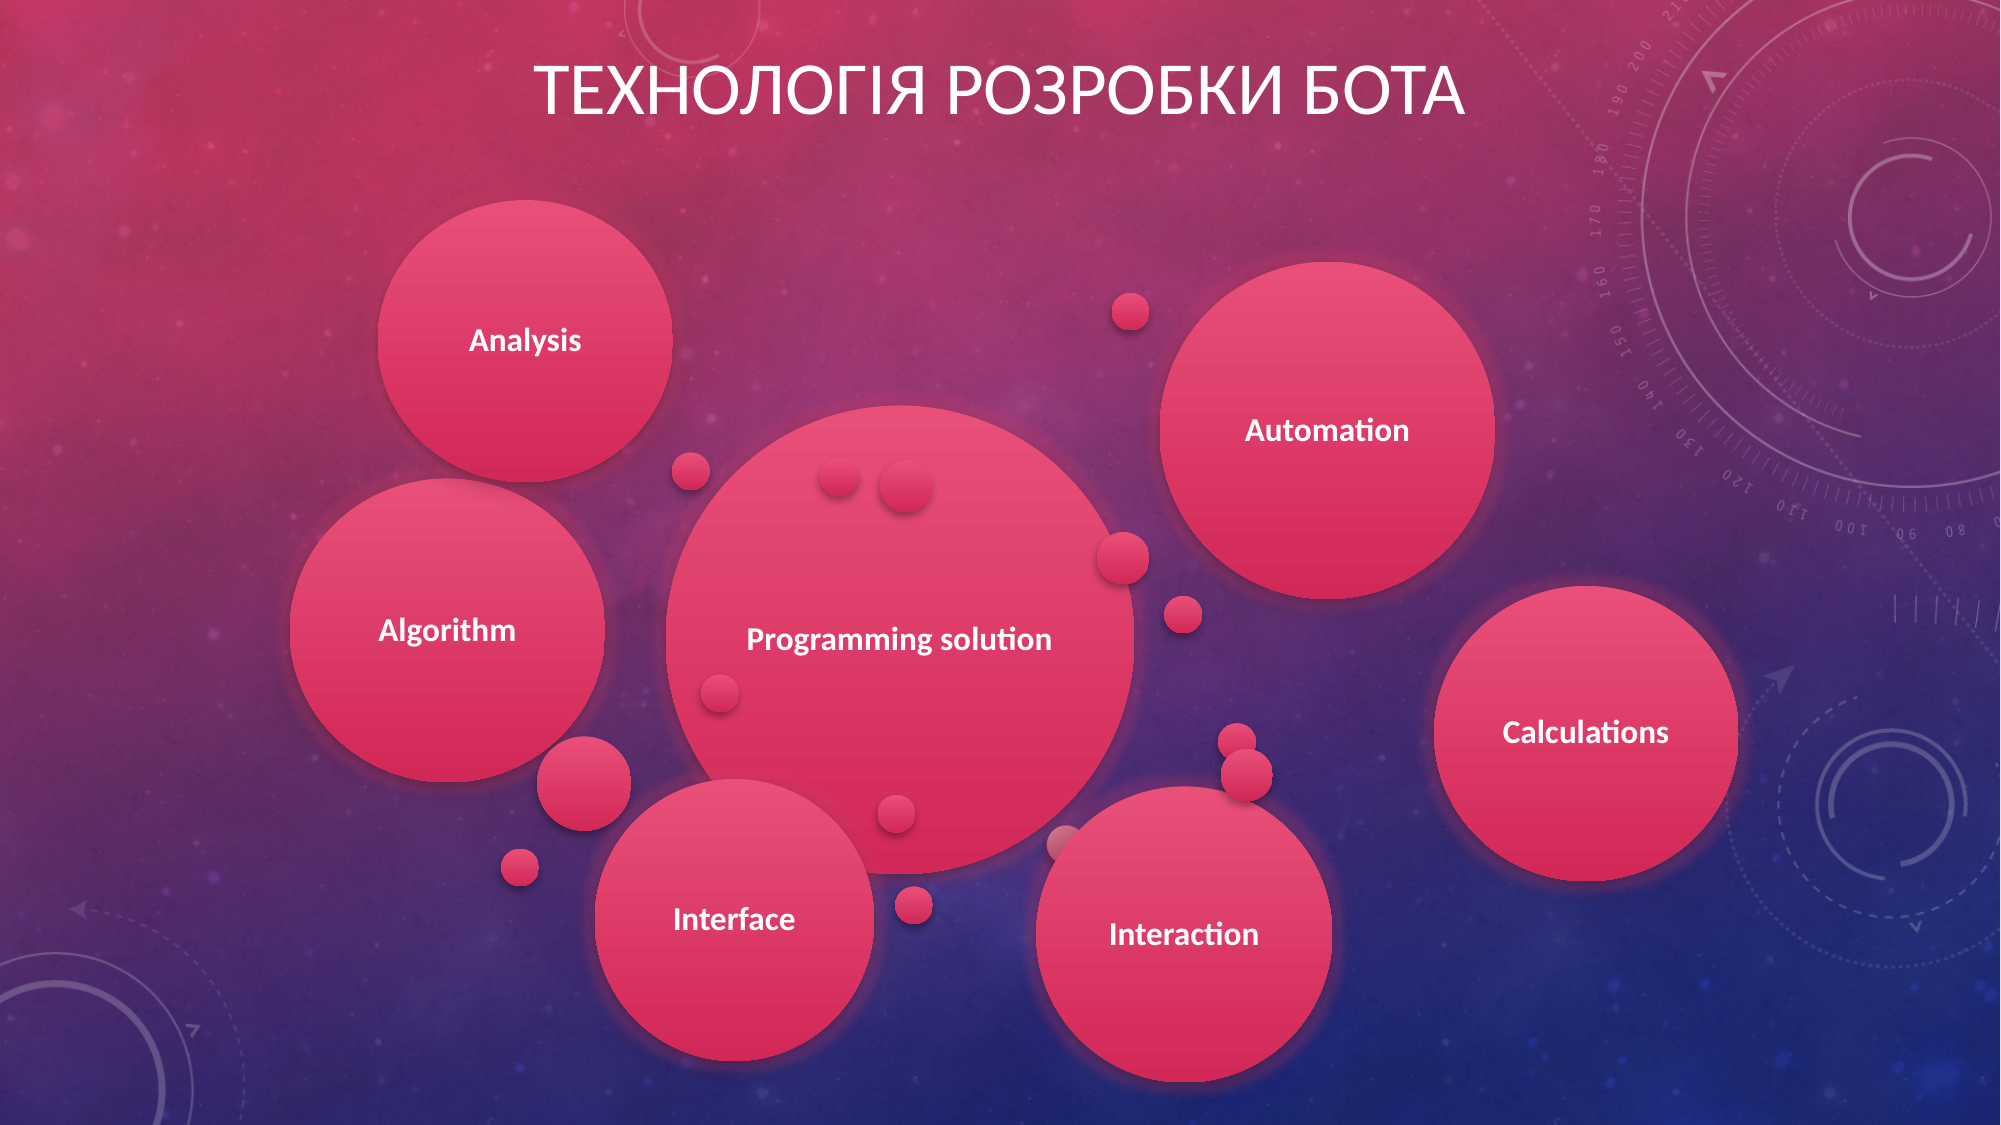

# Технологія РОЗРОБКИ БОТА
Programming solution
Algorithm
Automation
Interaction
Interface
Analysis

Calculations